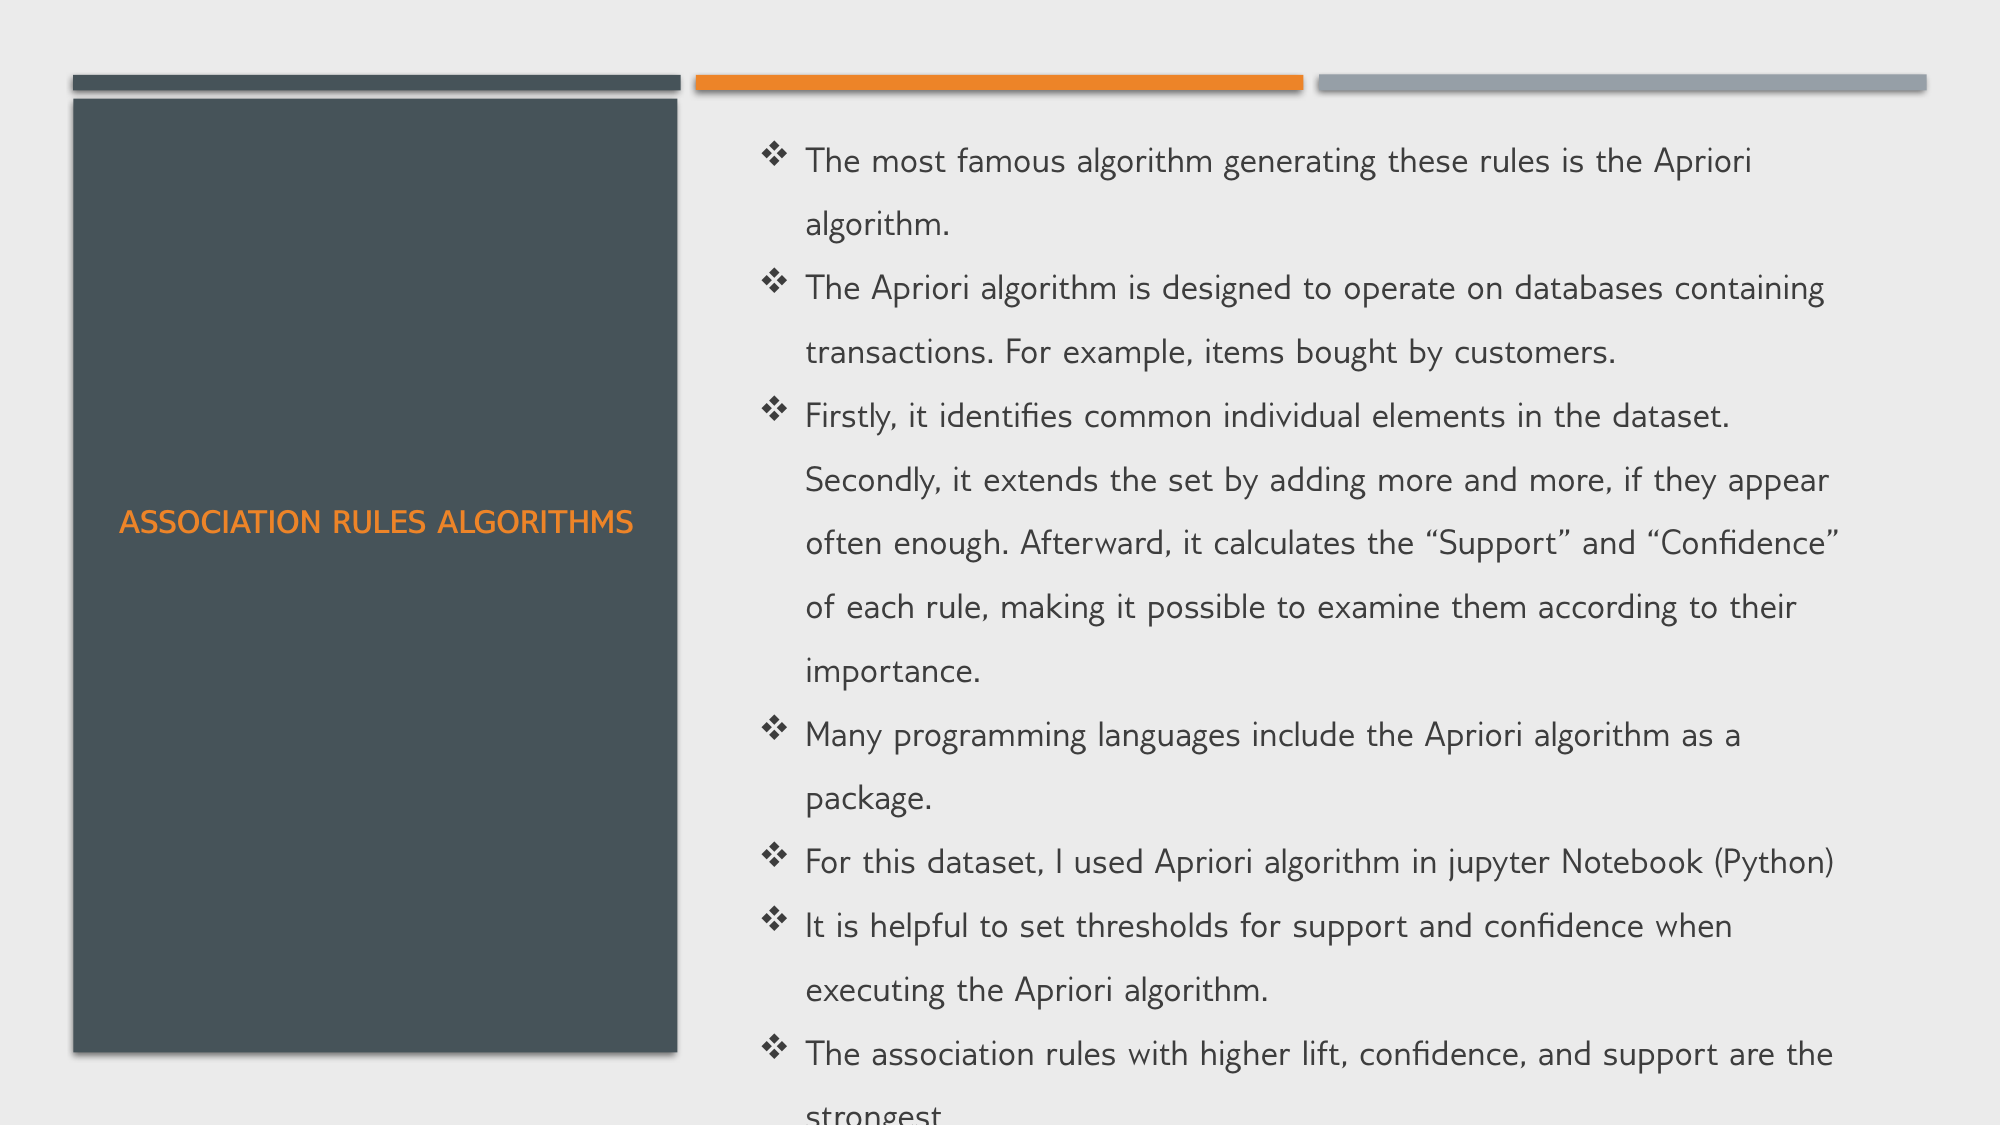

The most famous algorithm generating these rules is the Apriori algorithm.
The Apriori algorithm is designed to operate on databases containing transactions. For example, items bought by customers.
Firstly, it identifies common individual elements in the dataset. Secondly, it extends the set by adding more and more, if they appear often enough. Afterward, it calculates the “Support” and “Confidence” of each rule, making it possible to examine them according to their importance.
Many programming languages include the Apriori algorithm as a package.
For this dataset, I used Apriori algorithm in jupyter Notebook (Python)
It is helpful to set thresholds for support and confidence when executing the Apriori algorithm.
The association rules with higher lift, confidence, and support are the strongest
# Association Rules Algorithms